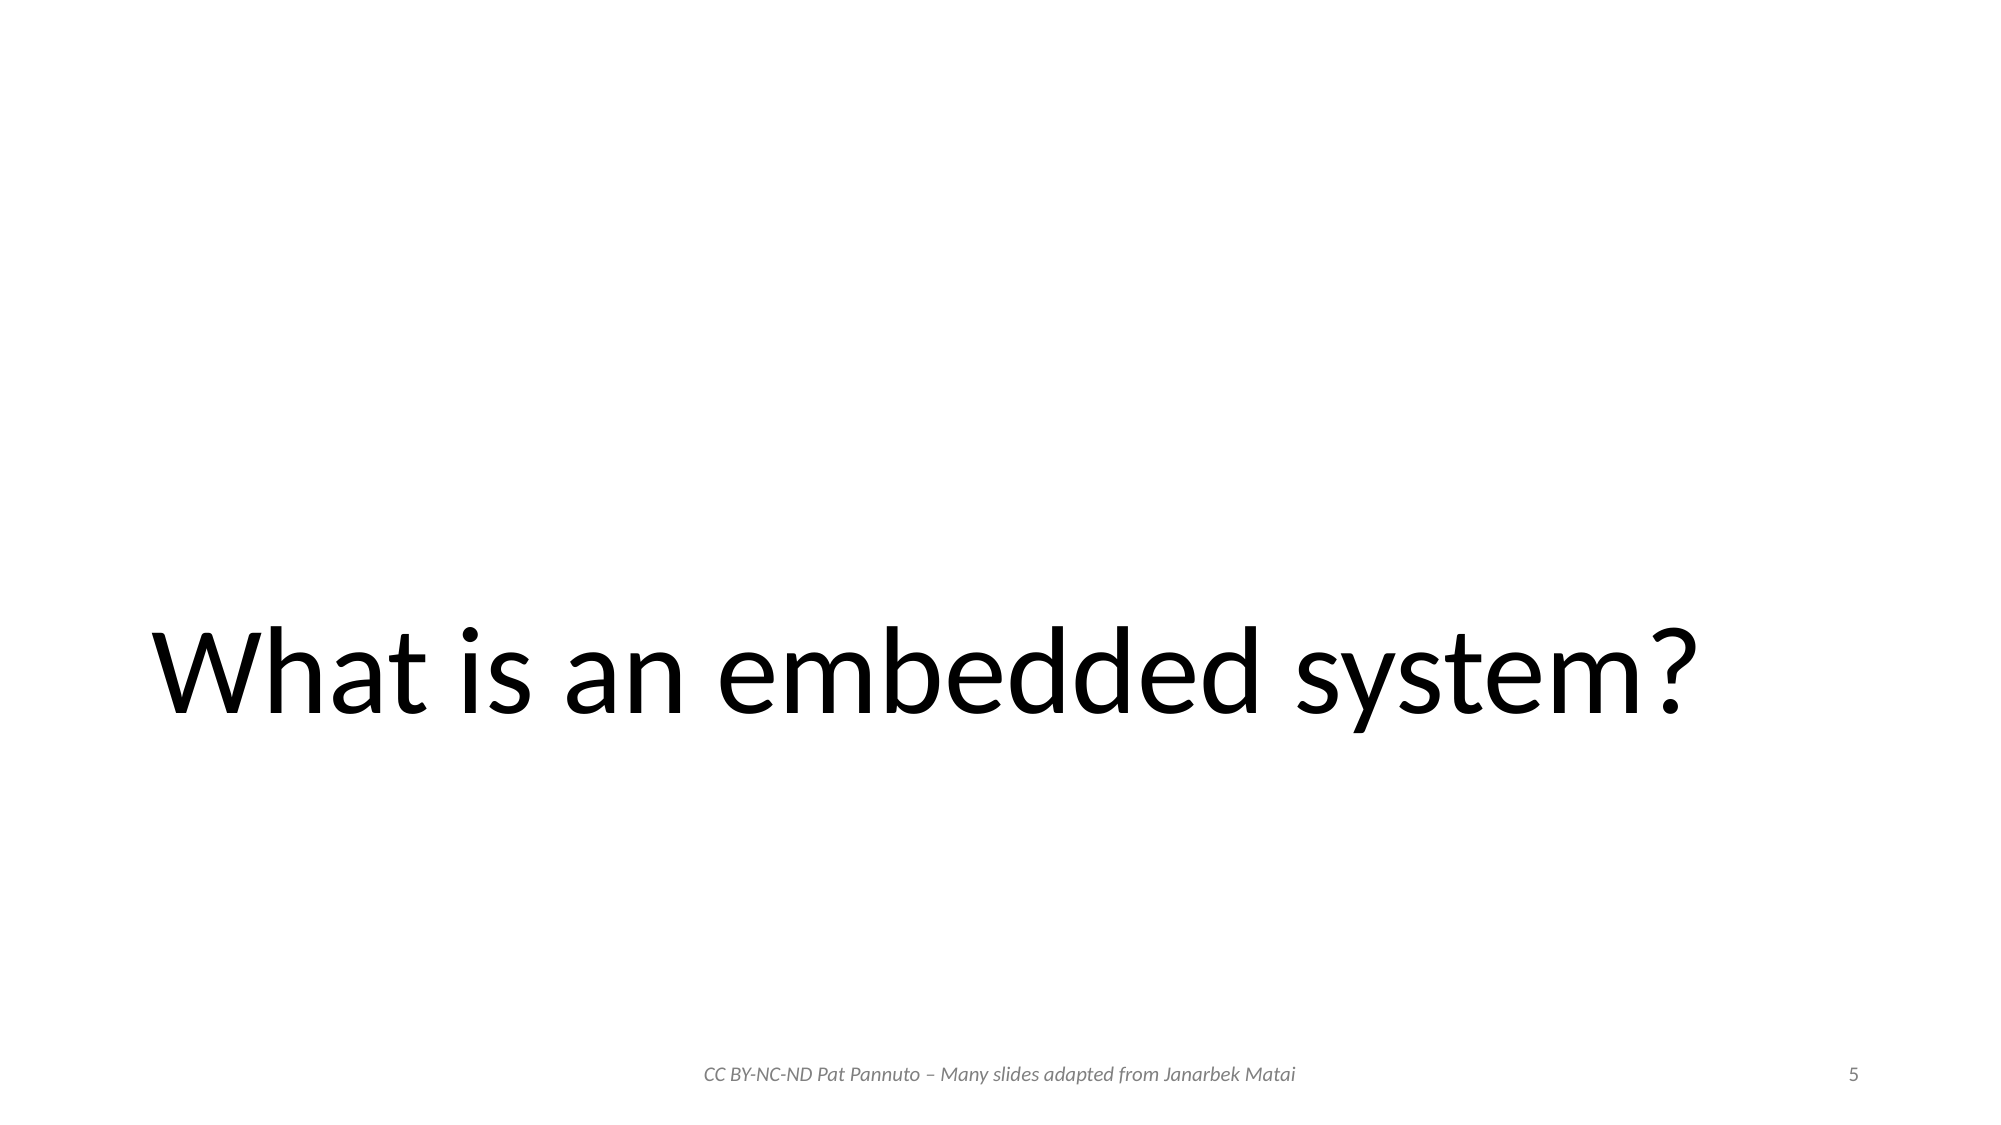

# What is an embedded system?

CC BY-NC-ND Pat Pannuto – Many slides adapted from Janarbek Matai